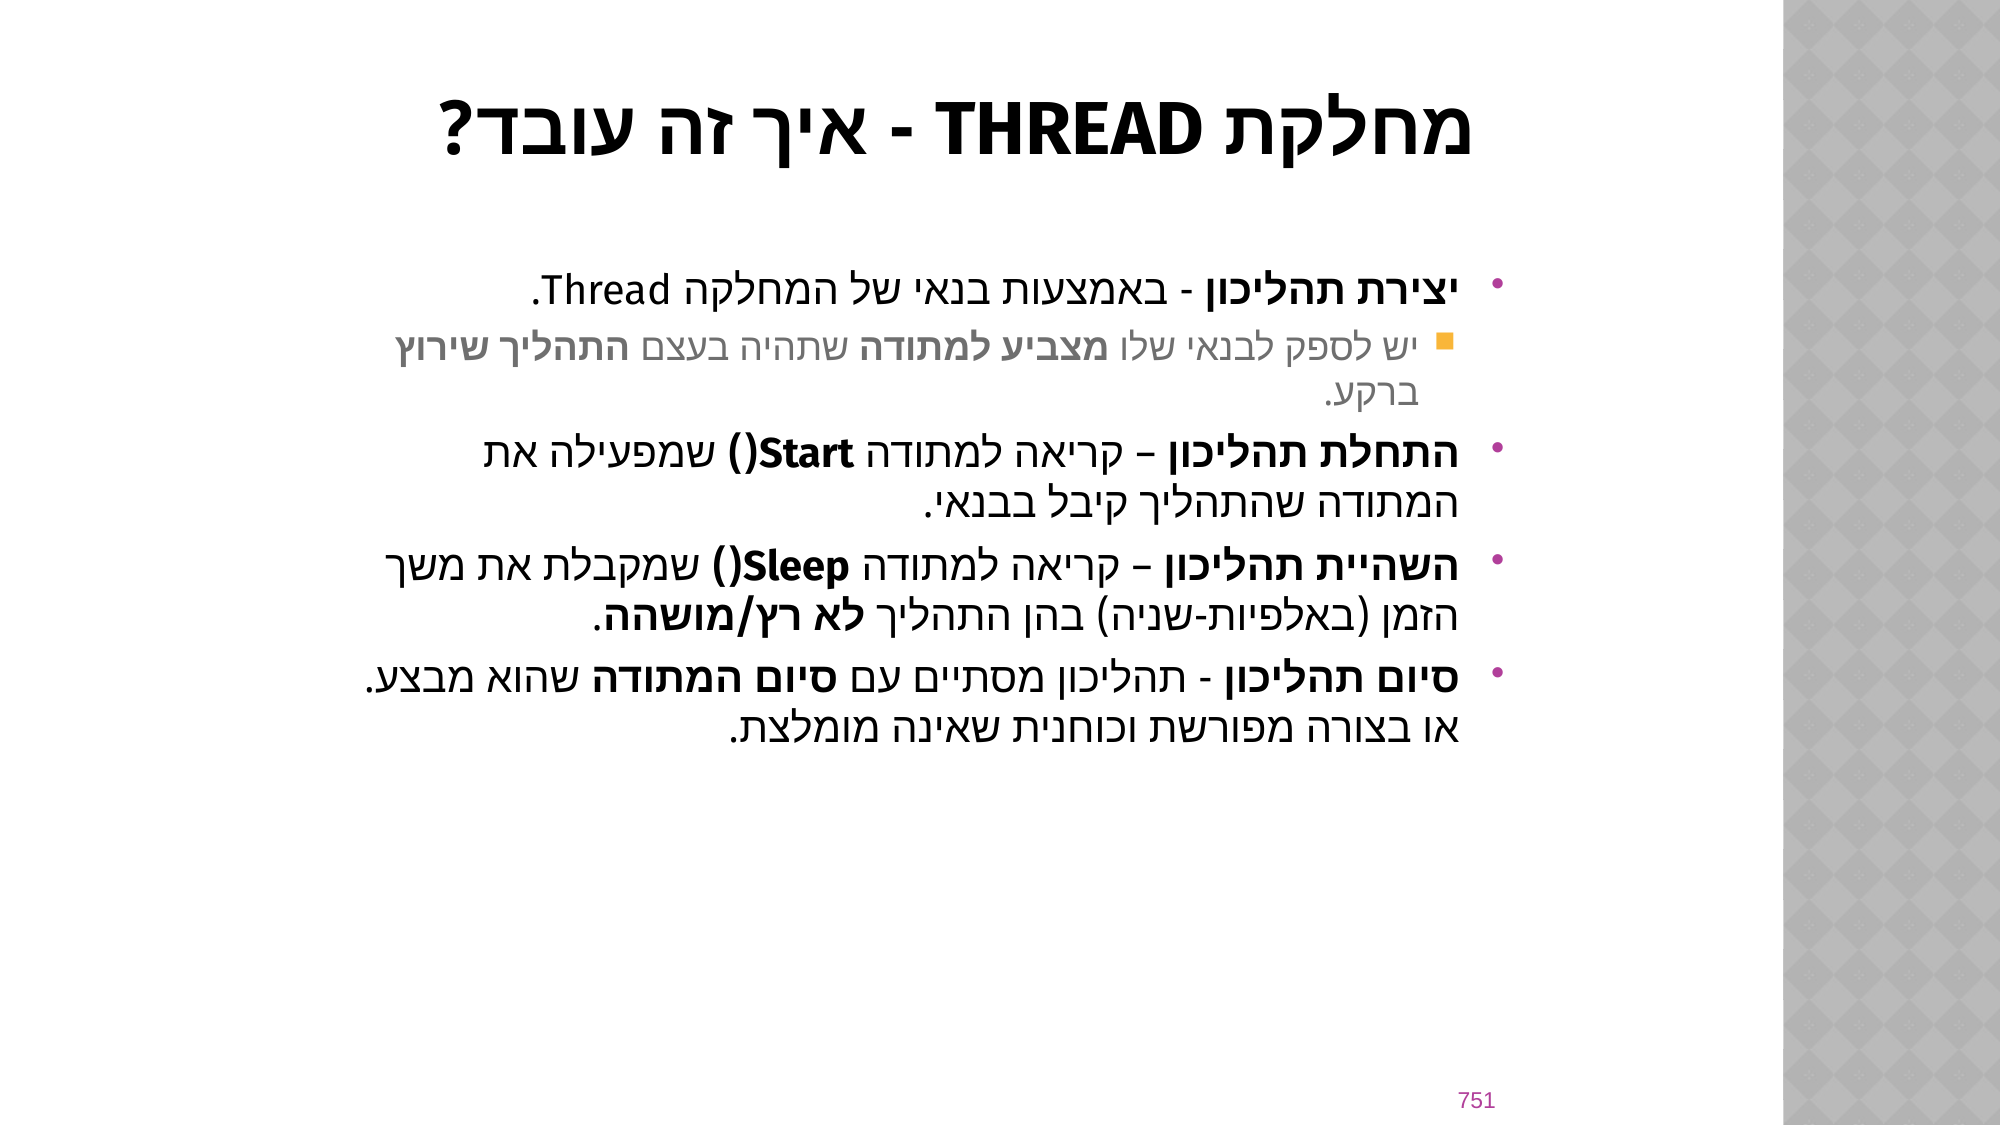

# מחלקת Thread - איך זה עובד?
יצירת תהליכון - באמצעות בנאי של המחלקה Thread.
יש לספק לבנאי שלו מצביע למתודה שתהיה בעצם התהליך שירוץ ברקע.
התחלת תהליכון – קריאה למתודה Start() שמפעילה את המתודה שהתהליך קיבל בבנאי.
השהיית תהליכון – קריאה למתודה Sleep() שמקבלת את משך הזמן (באלפיות-שניה) בהן התהליך לא רץ/מושהה.
סיום תהליכון - תהליכון מסתיים עם סיום המתודה שהוא מבצע. או בצורה מפורשת וכוחנית שאינה מומלצת.

751